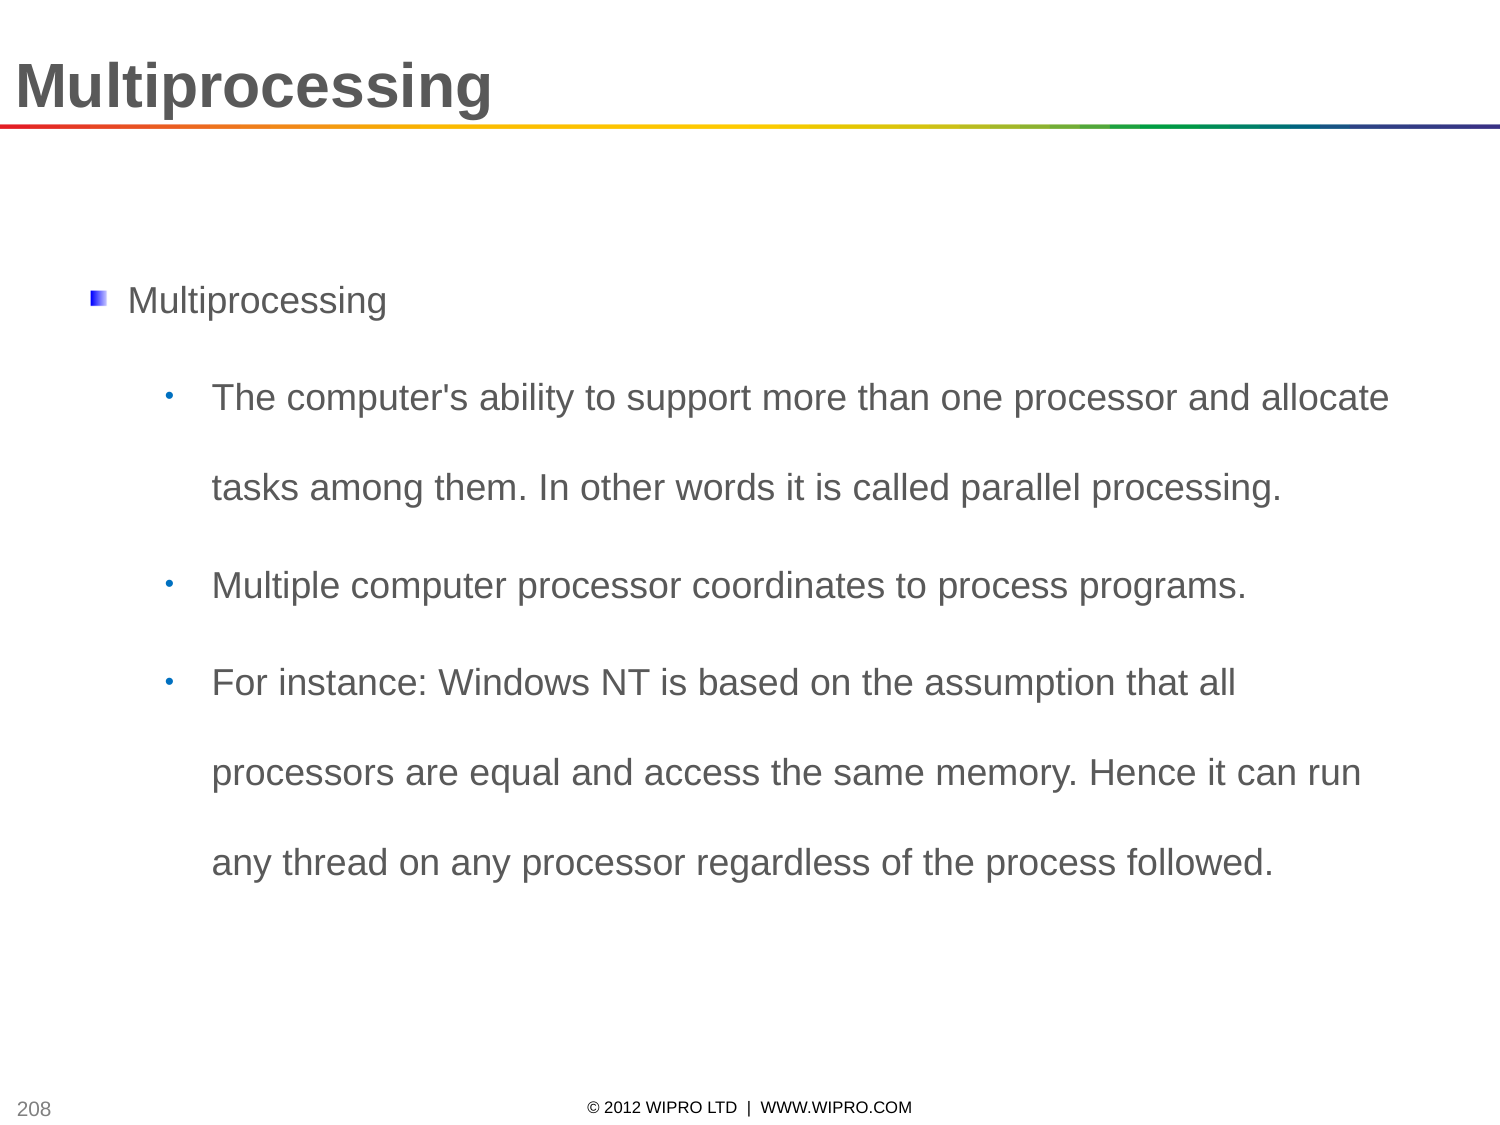

Multiprocessing
Multiprocessing
The computer's ability to support more than one processor and allocate tasks among them. In other words it is called parallel processing.
Multiple computer processor coordinates to process programs.
For instance: Windows NT is based on the assumption that all processors are equal and access the same memory. Hence it can run any thread on any processor regardless of the process followed.